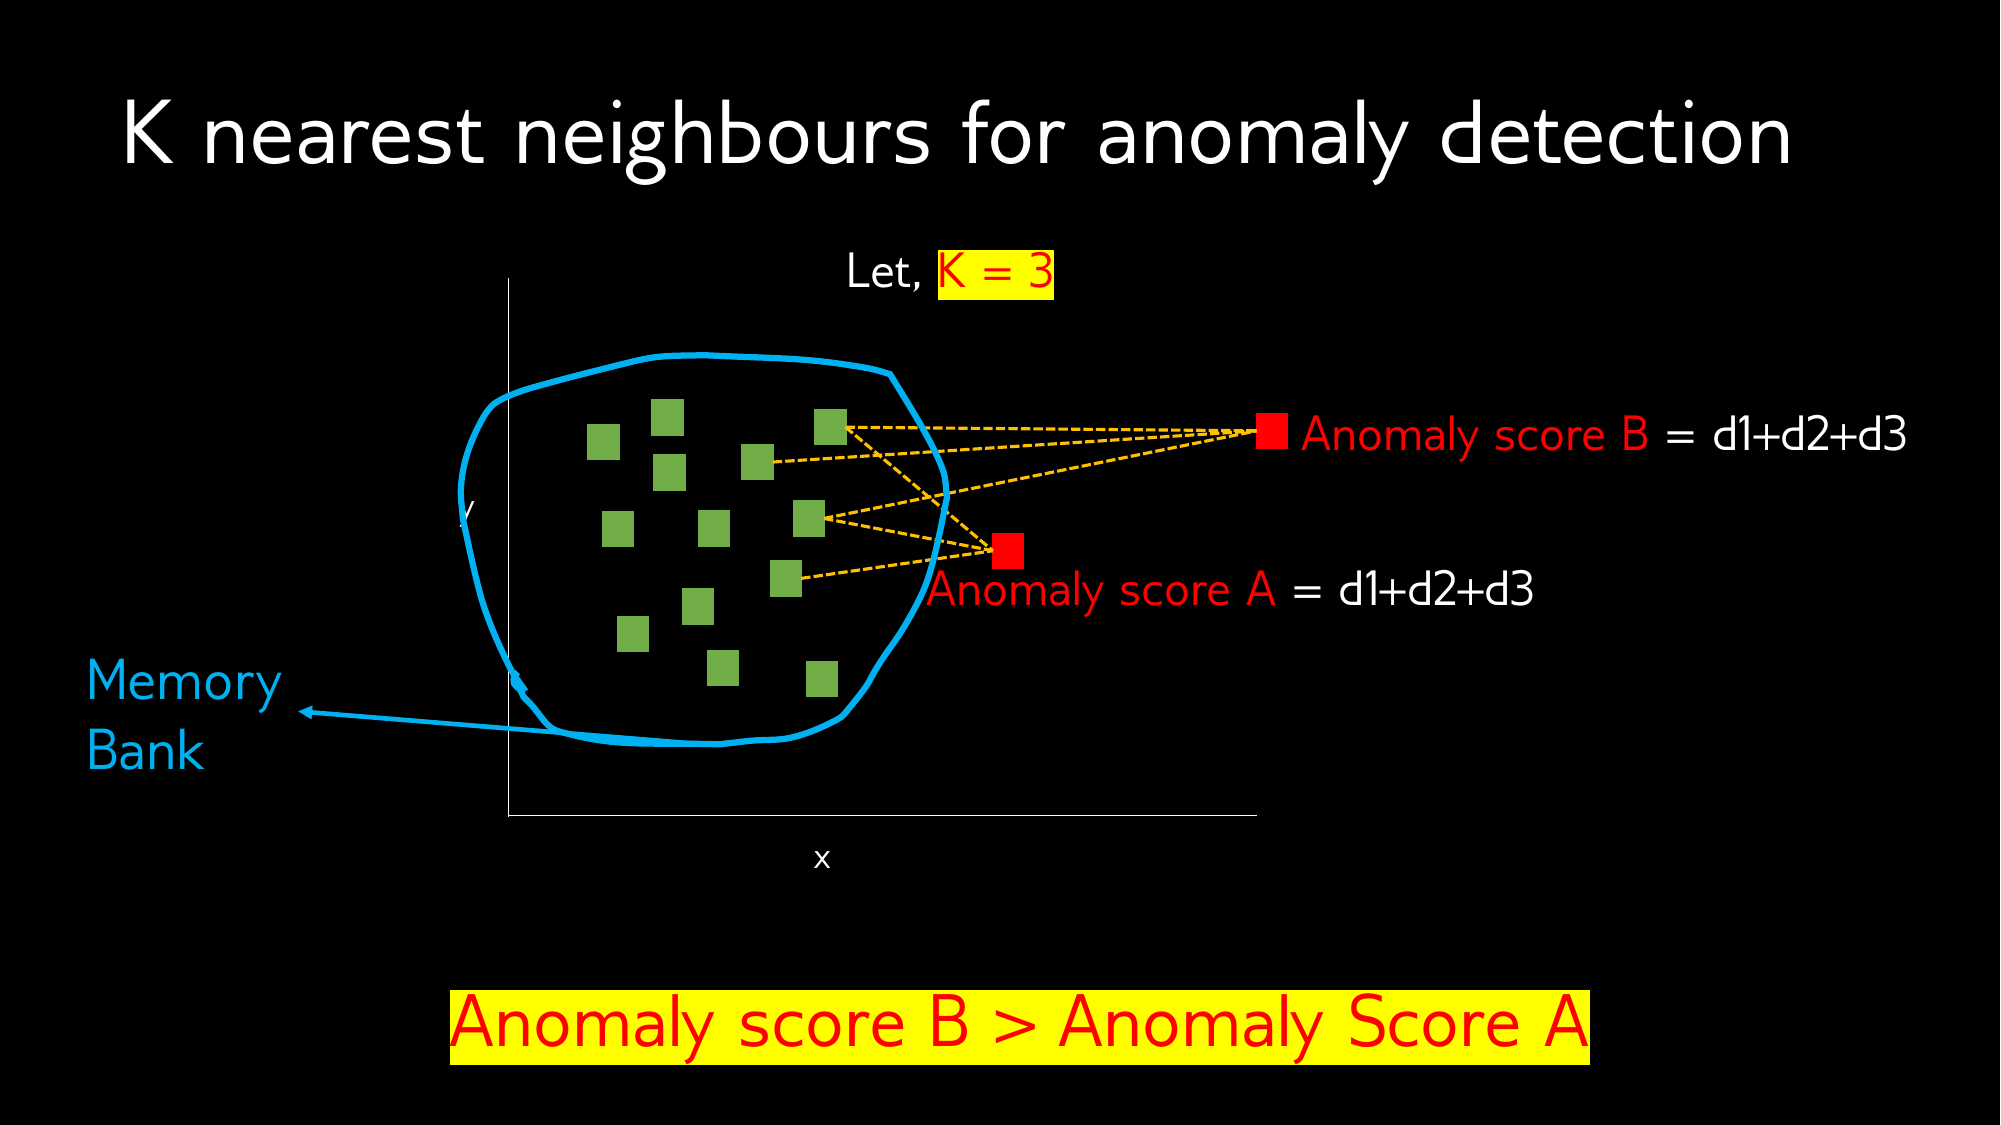

# K nearest neighbours for anomaly detection
Let, K = 3

Anomaly score B = d1+d2+d3

y

Anomaly score A = d1+d2+d3

Memory
Bank

x
Anomaly score B > Anomaly Score A